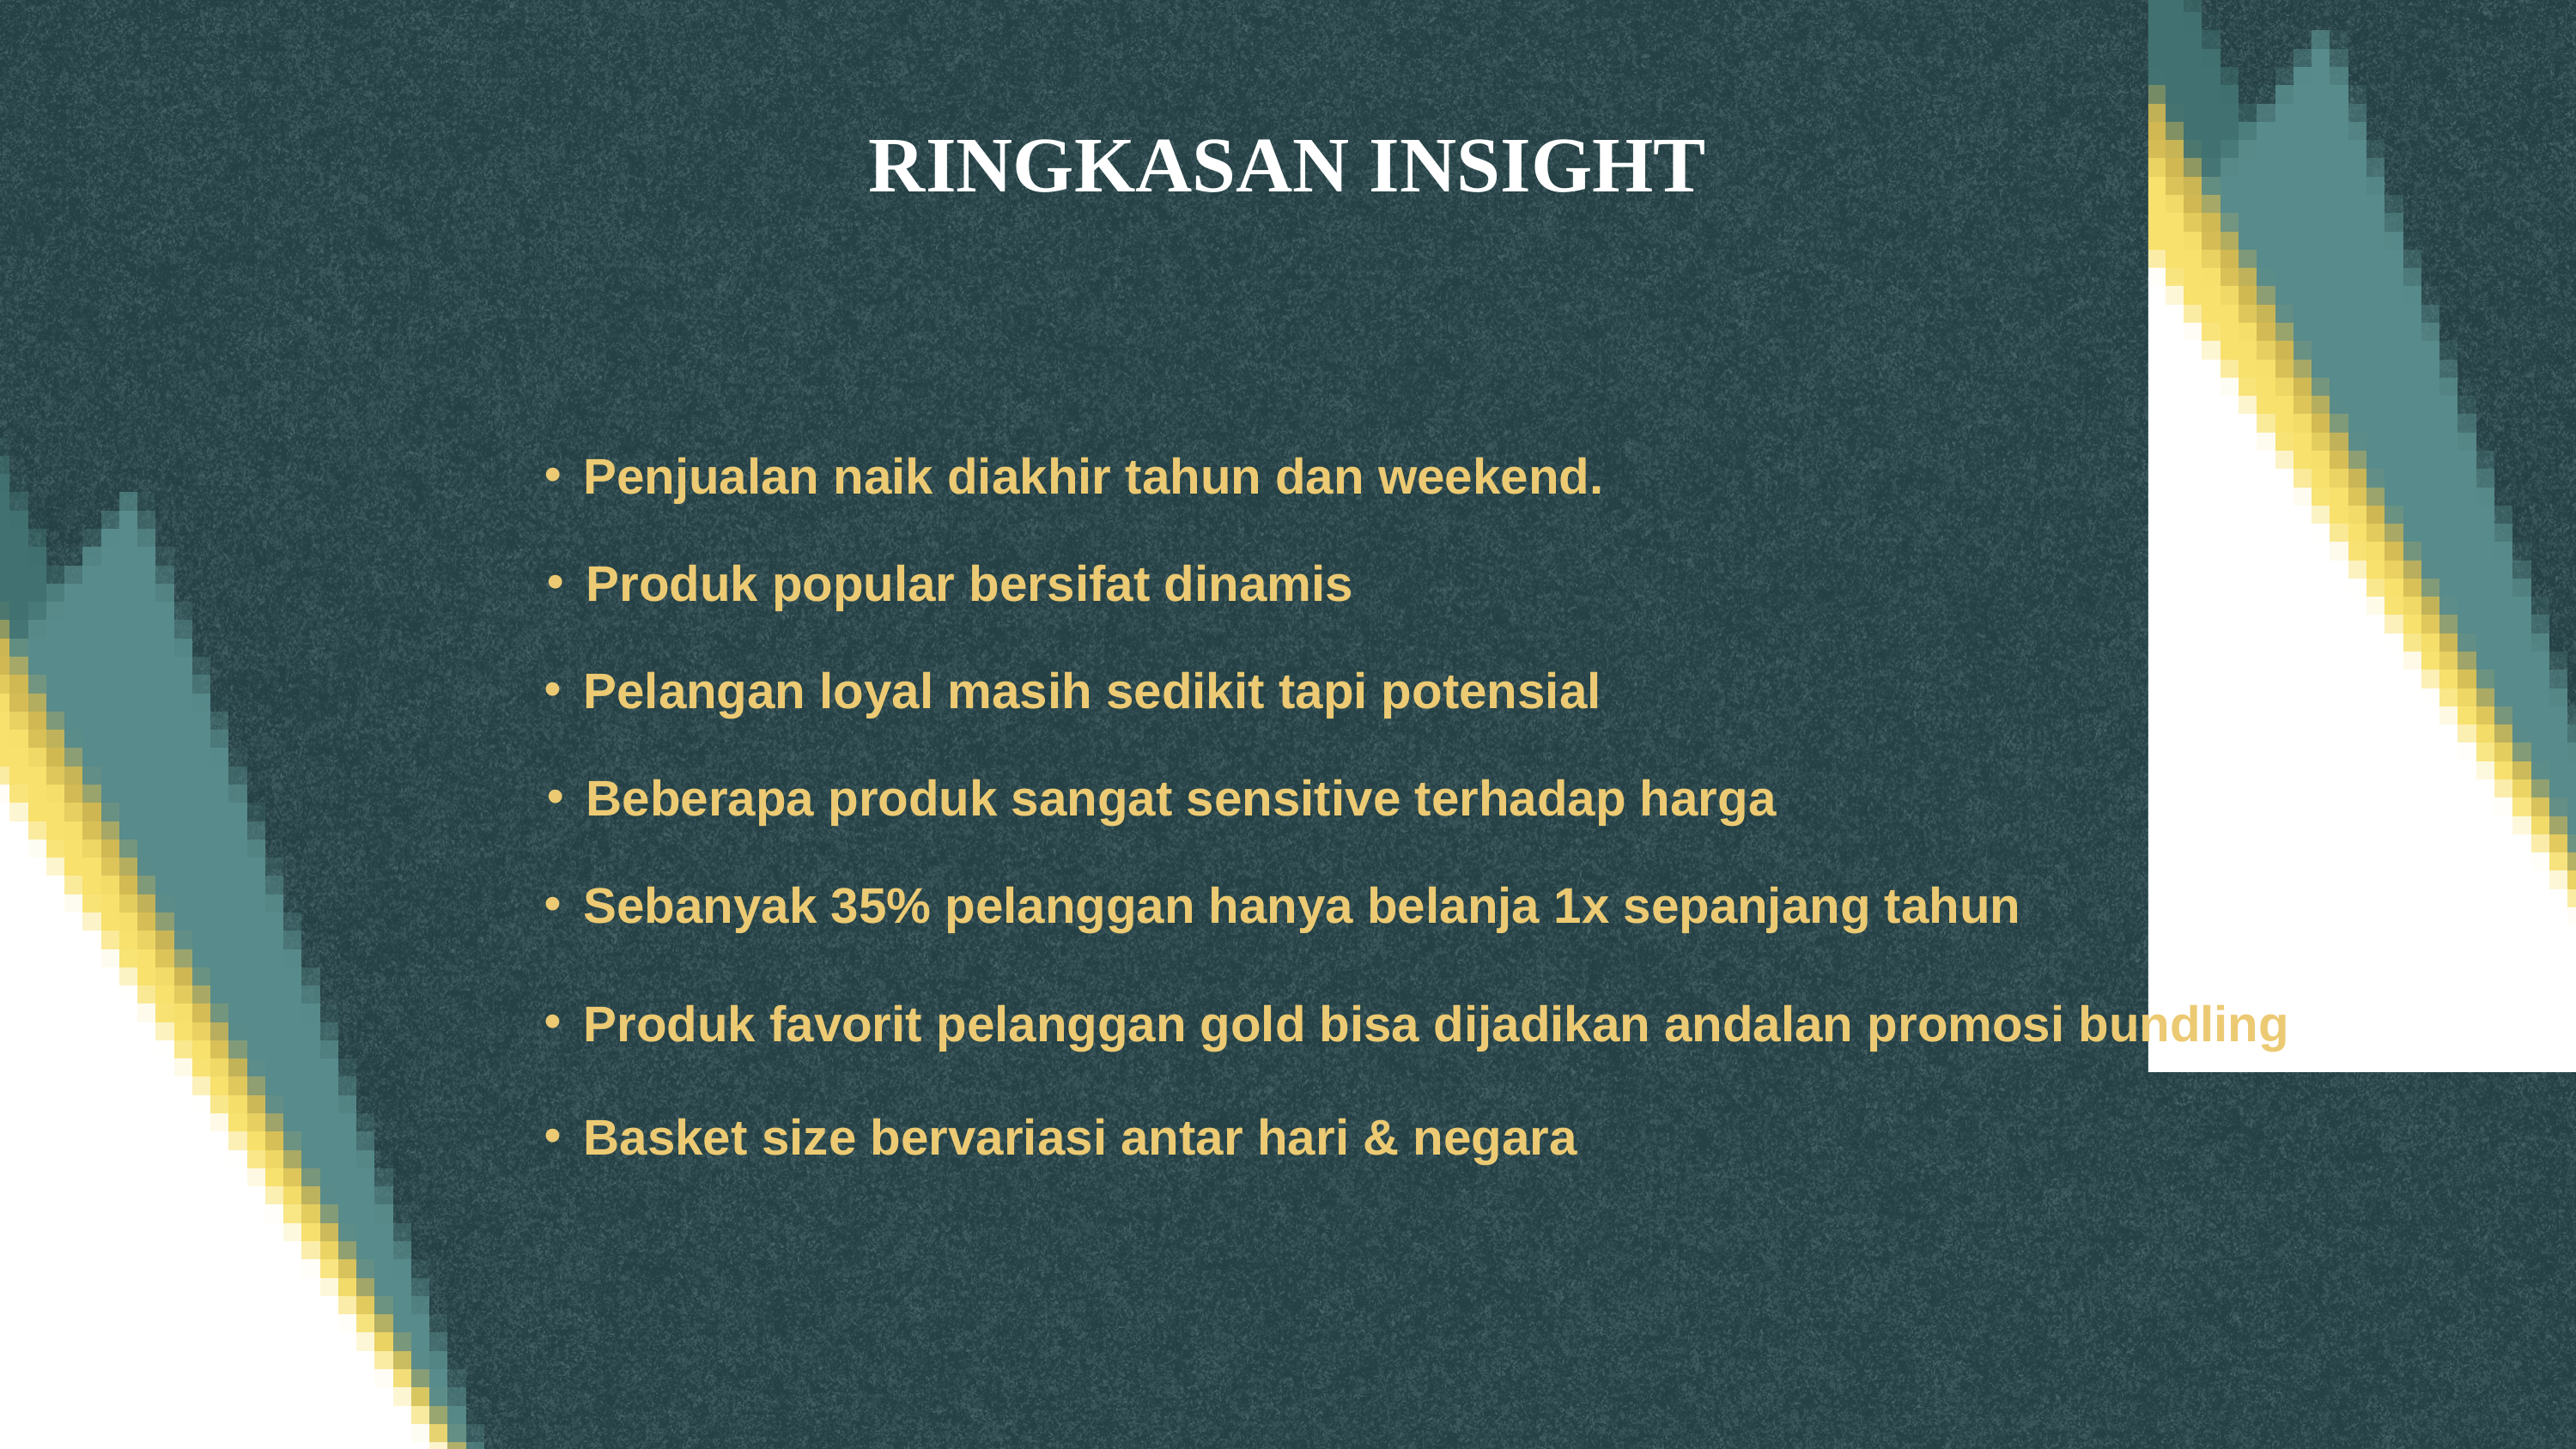

RINGKASAN INSIGHT

Penjualan naik diakhir tahun dan weekend.
Produk popular bersifat dinamis
Pelangan loyal masih sedikit tapi potensial
Beberapa produk sangat sensitive terhadap harga
Sebanyak 35% pelanggan hanya belanja 1x sepanjang tahun
Produk favorit pelanggan gold bisa dijadikan andalan promosi bundling
Basket size bervariasi antar hari & negara